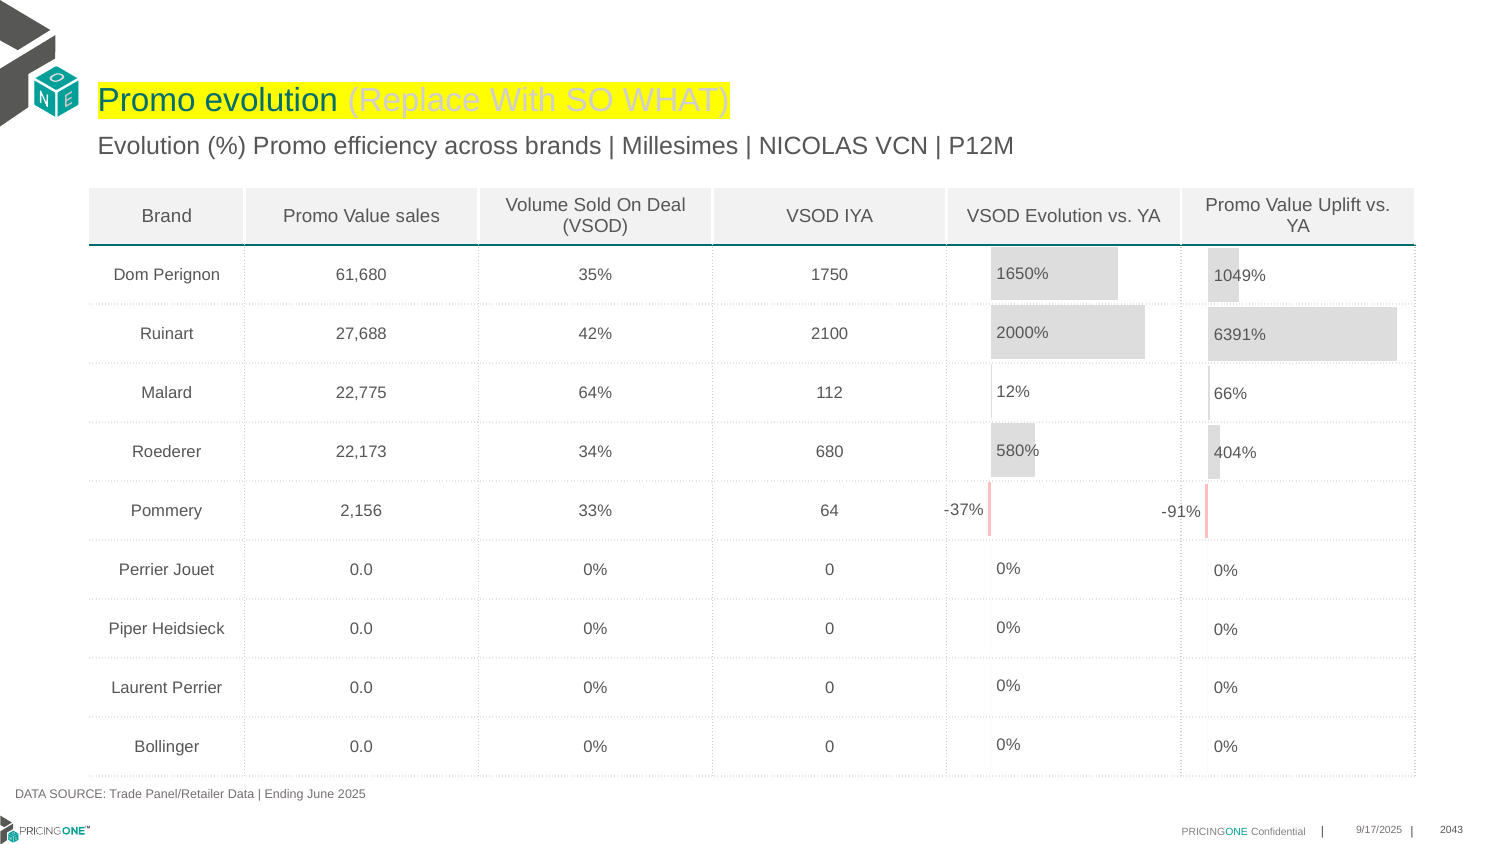

# Promo evolution (Replace With SO WHAT)
Evolution (%) Promo efficiency across brands | Millesimes | NICOLAS VCN | P12M
| Brand | Promo Value sales | Volume Sold On Deal (VSOD) | VSOD IYA | VSOD Evolution vs. YA | Promo Value Uplift vs. YA |
| --- | --- | --- | --- | --- | --- |
| Dom Perignon | 61,680 | 35% | 1750 |  |  |
| Ruinart | 27,688 | 42% | 2100 |  |  |
| Malard | 22,775 | 64% | 112 |  |  |
| Roederer | 22,173 | 34% | 680 |  |  |
| Pommery | 2,156 | 33% | 64 |  |  |
| Perrier Jouet | 0.0 | 0% | 0 |  |  |
| Piper Heidsieck | 0.0 | 0% | 0 |  |  |
| Laurent Perrier | 0.0 | 0% | 0 |  |  |
| Bollinger | 0.0 | 0% | 0 |  |  |

### Chart

| Category | VSOD Evaluation vs YA |
|---|---|
| Dom Perignon | 16.5 |
| Ruinart | 20.0 |
| Malard | 0.123 |
| Roederer | 5.8 |
| Pommery | -0.365 |
| Perrier Jouet | 0.0 |
| Piper Heidsieck | 0.0 |
| Laurent Perrier | 0.0 |
| Bollinger | 0.0 |

### Chart

| Category | Promo Value Uplift vs YA |
|---|---|
| Dom Perignon | 10.489758395088598 |
| Ruinart | 63.90615434358769 |
| Malard | 0.6557607507462164 |
| Roederer | 4.039684483442381 |
| Pommery | -0.9111585992564007 |
| Perrier Jouet | 0.0 |
| Piper Heidsieck | 0.0 |
| Laurent Perrier | 0.0 |
| Bollinger | 0.0 |
DATA SOURCE: Trade Panel/Retailer Data | Ending June 2025

9/17/2025
2043